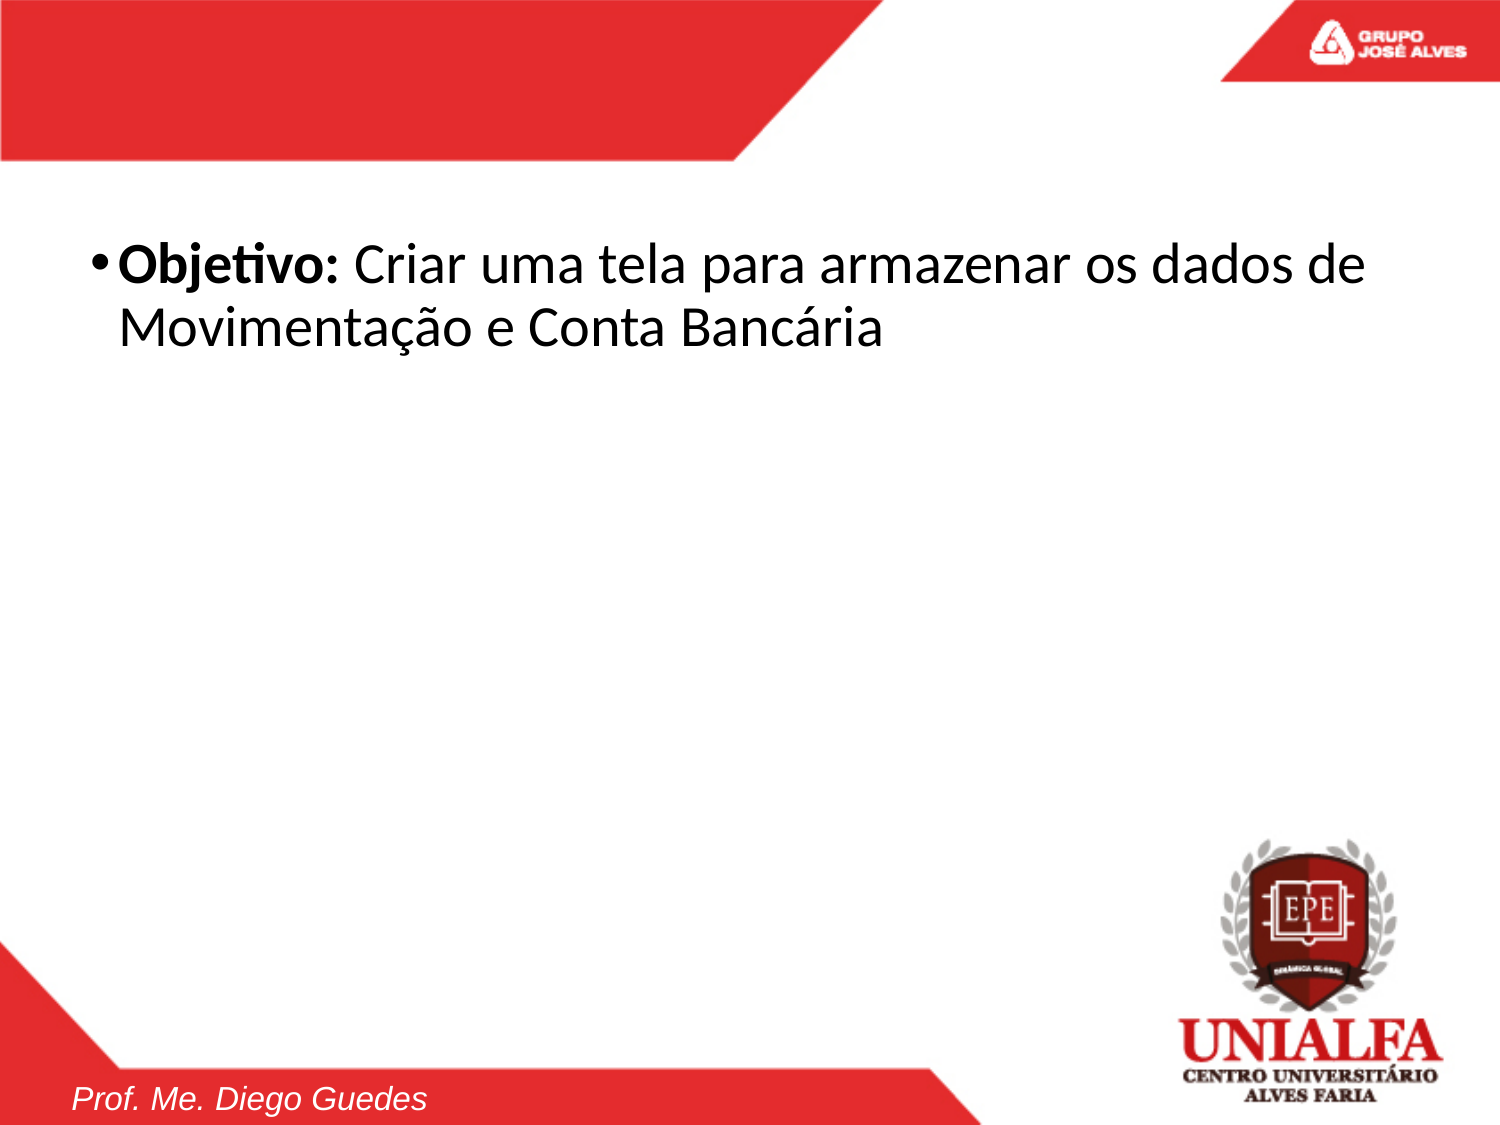

Objetivo: Criar uma tela para armazenar os dados de Movimentação e Conta Bancária
Prof. Me. Diego Guedes